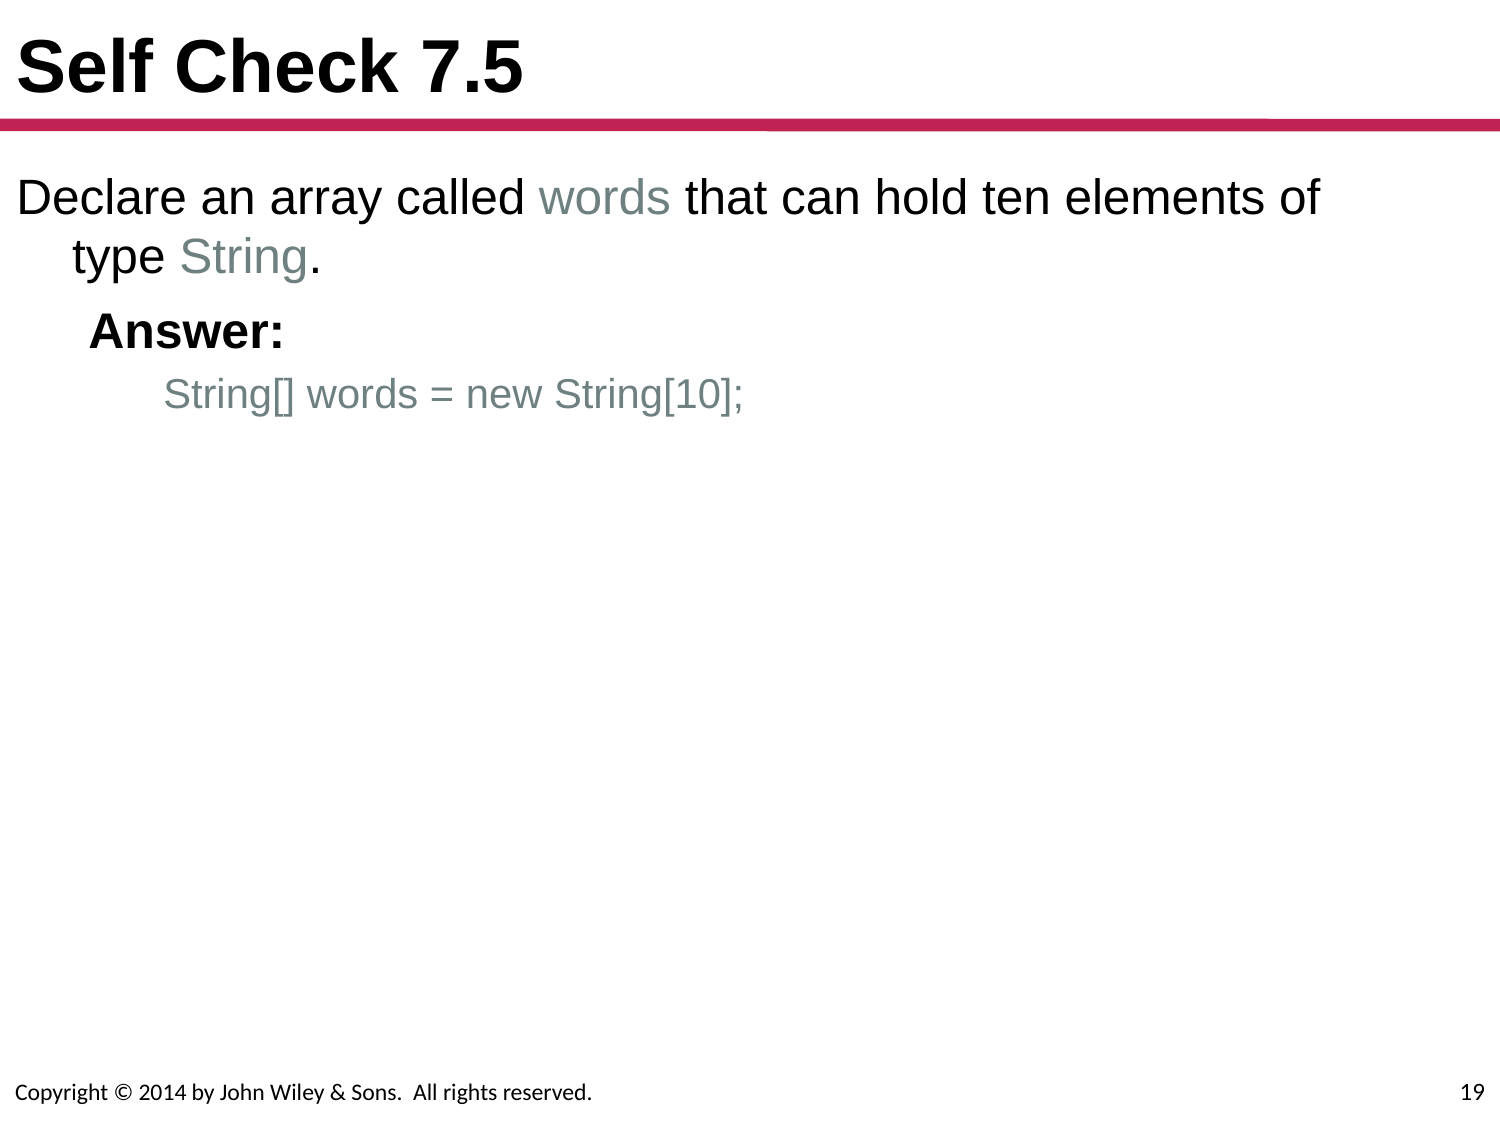

# Self Check 7.5
Declare an array called words that can hold ten elements of type String.
Answer:
String[] words = new String[10];